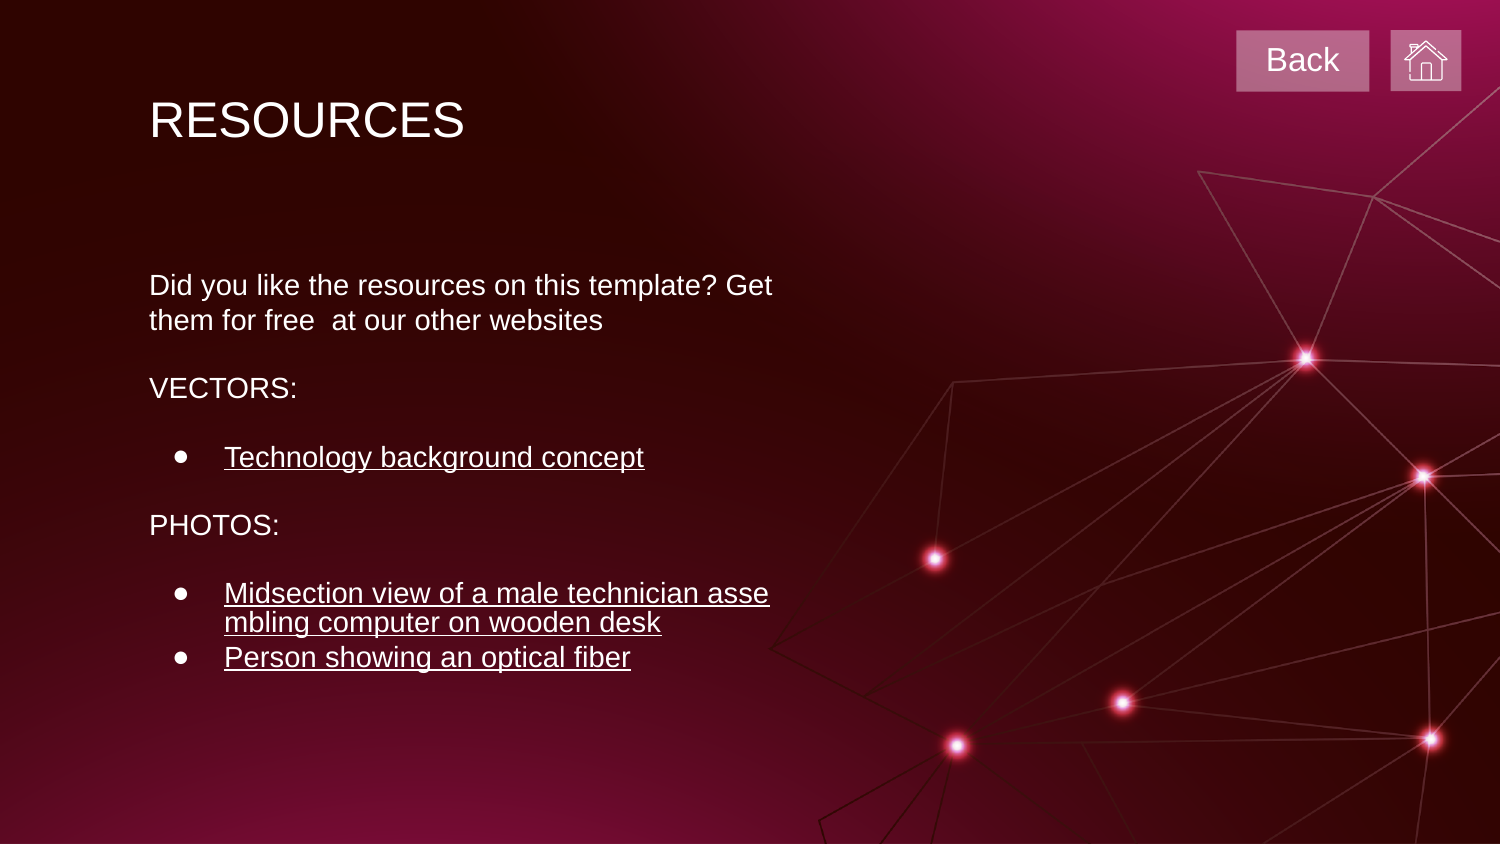

Back

# RESOURCES
Did you like the resources on this template? Get them for free  at our other websites
VECTORS:
Technology background concept
PHOTOS:
Midsection view of a male technician assembling computer on wooden desk
Person showing an optical fiber